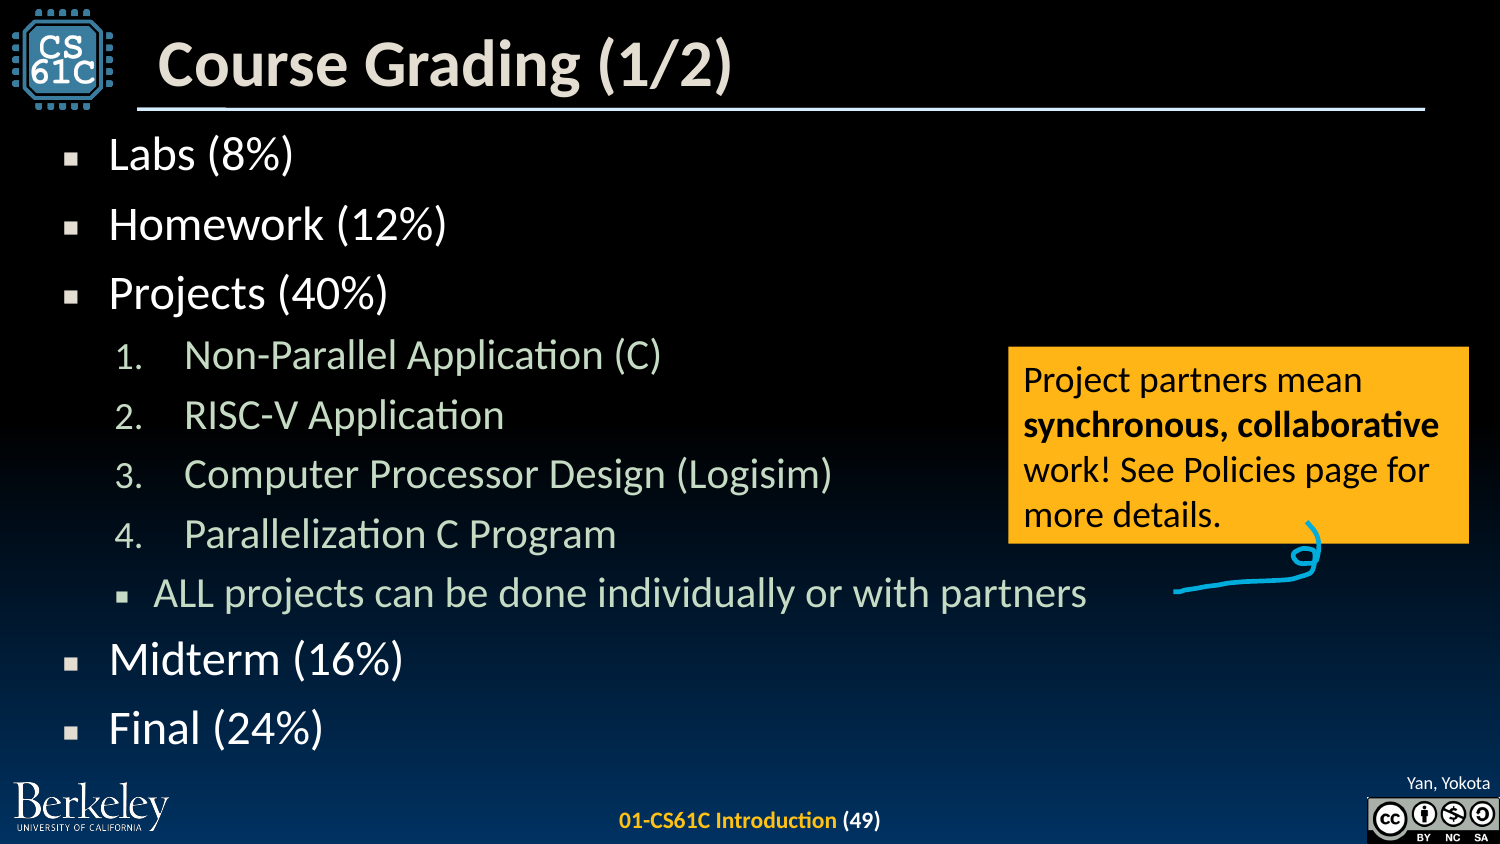

# Course Grading (1/2)
Labs (8%)
Homework (12%)
Projects (40%)
Non-Parallel Application (C)
RISC-V Application
Computer Processor Design (Logisim)
Parallelization C Program
ALL projects can be done individually or with partners
Midterm (16%)
Final (24%)
Project partners mean synchronous, collaborative work! See Policies page for more details.